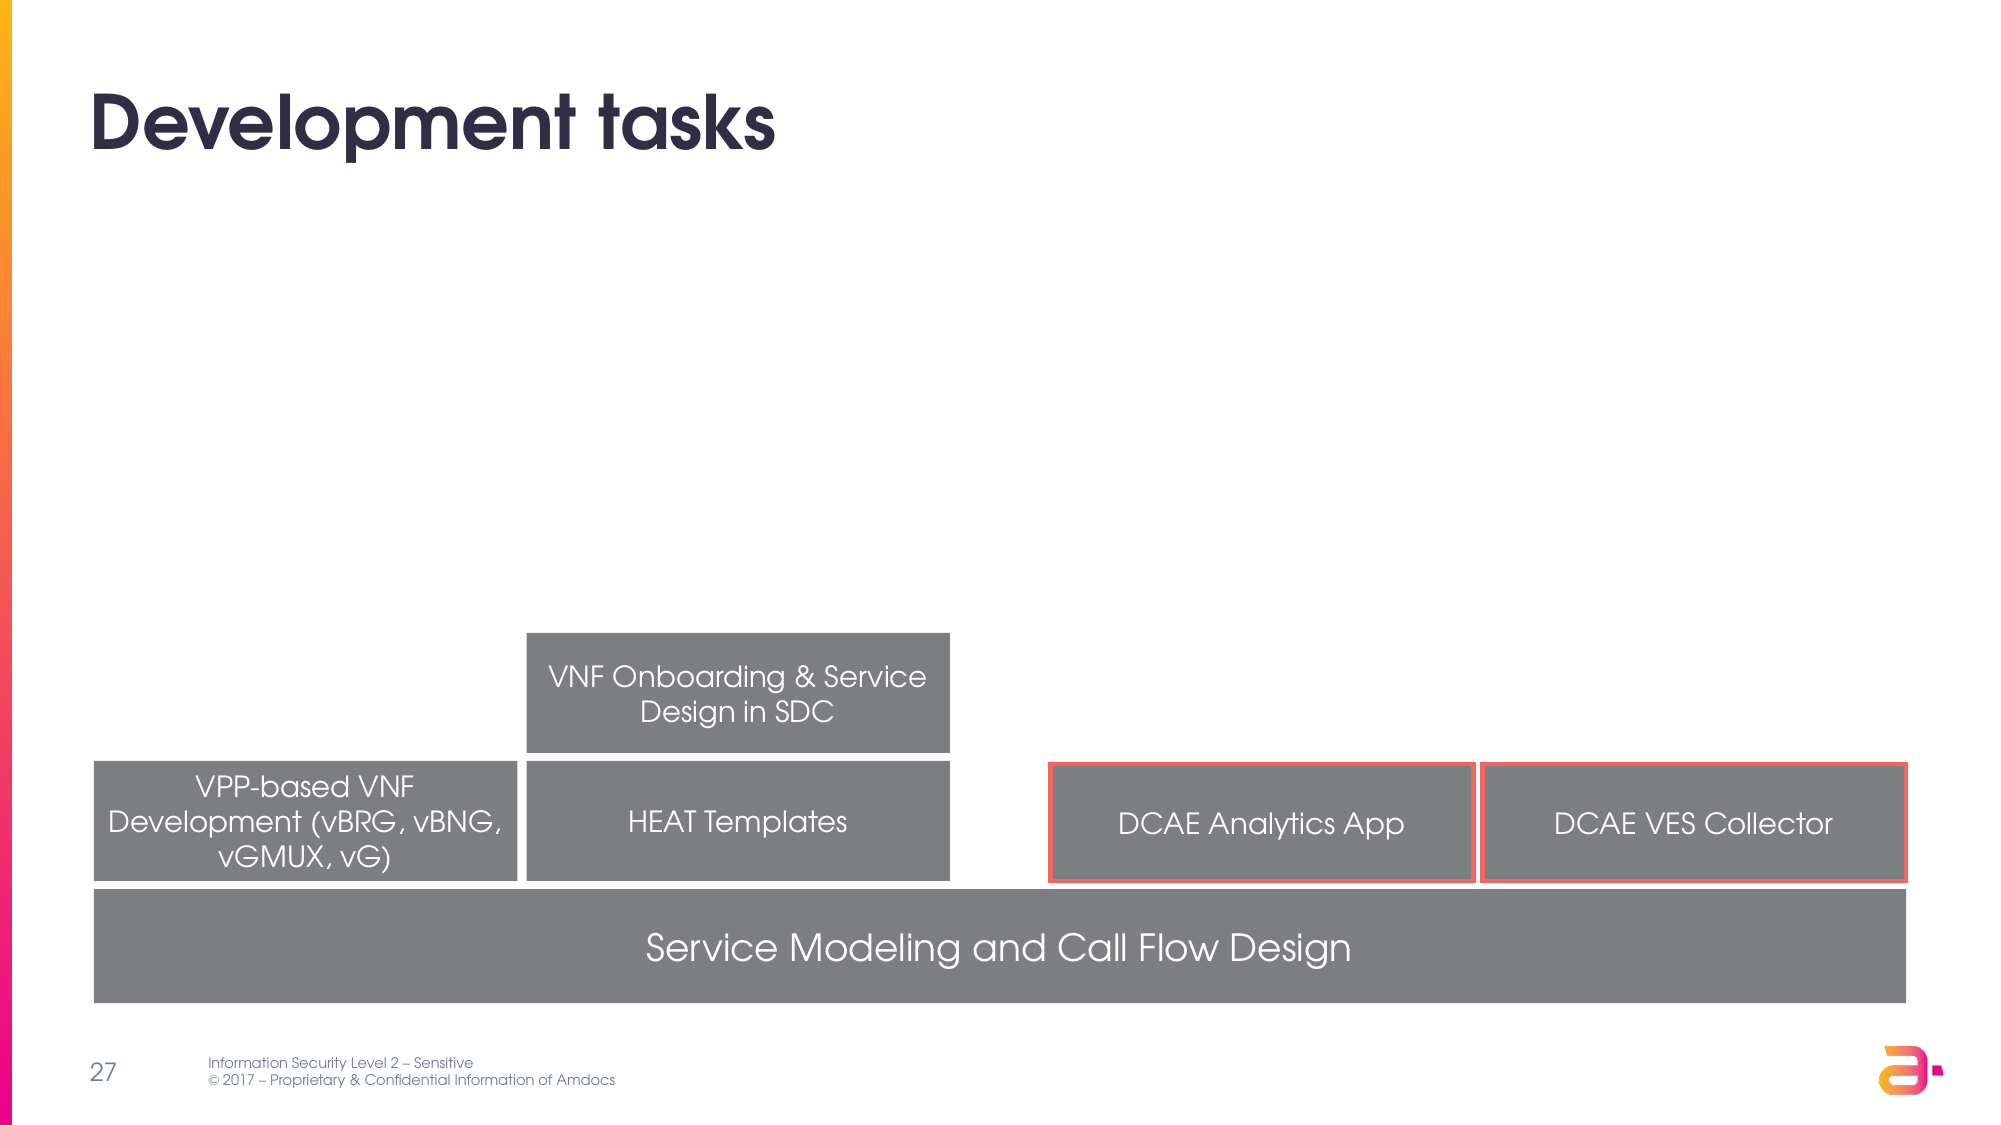

# Development tasks
VNF Onboarding & Service Design in SDC
VPP-based VNF Development (vBRG, vBNG, vGMUX, vG)
HEAT Templates
DCAE Analytics App
DCAE VES Collector
Service Modeling and Call Flow Design